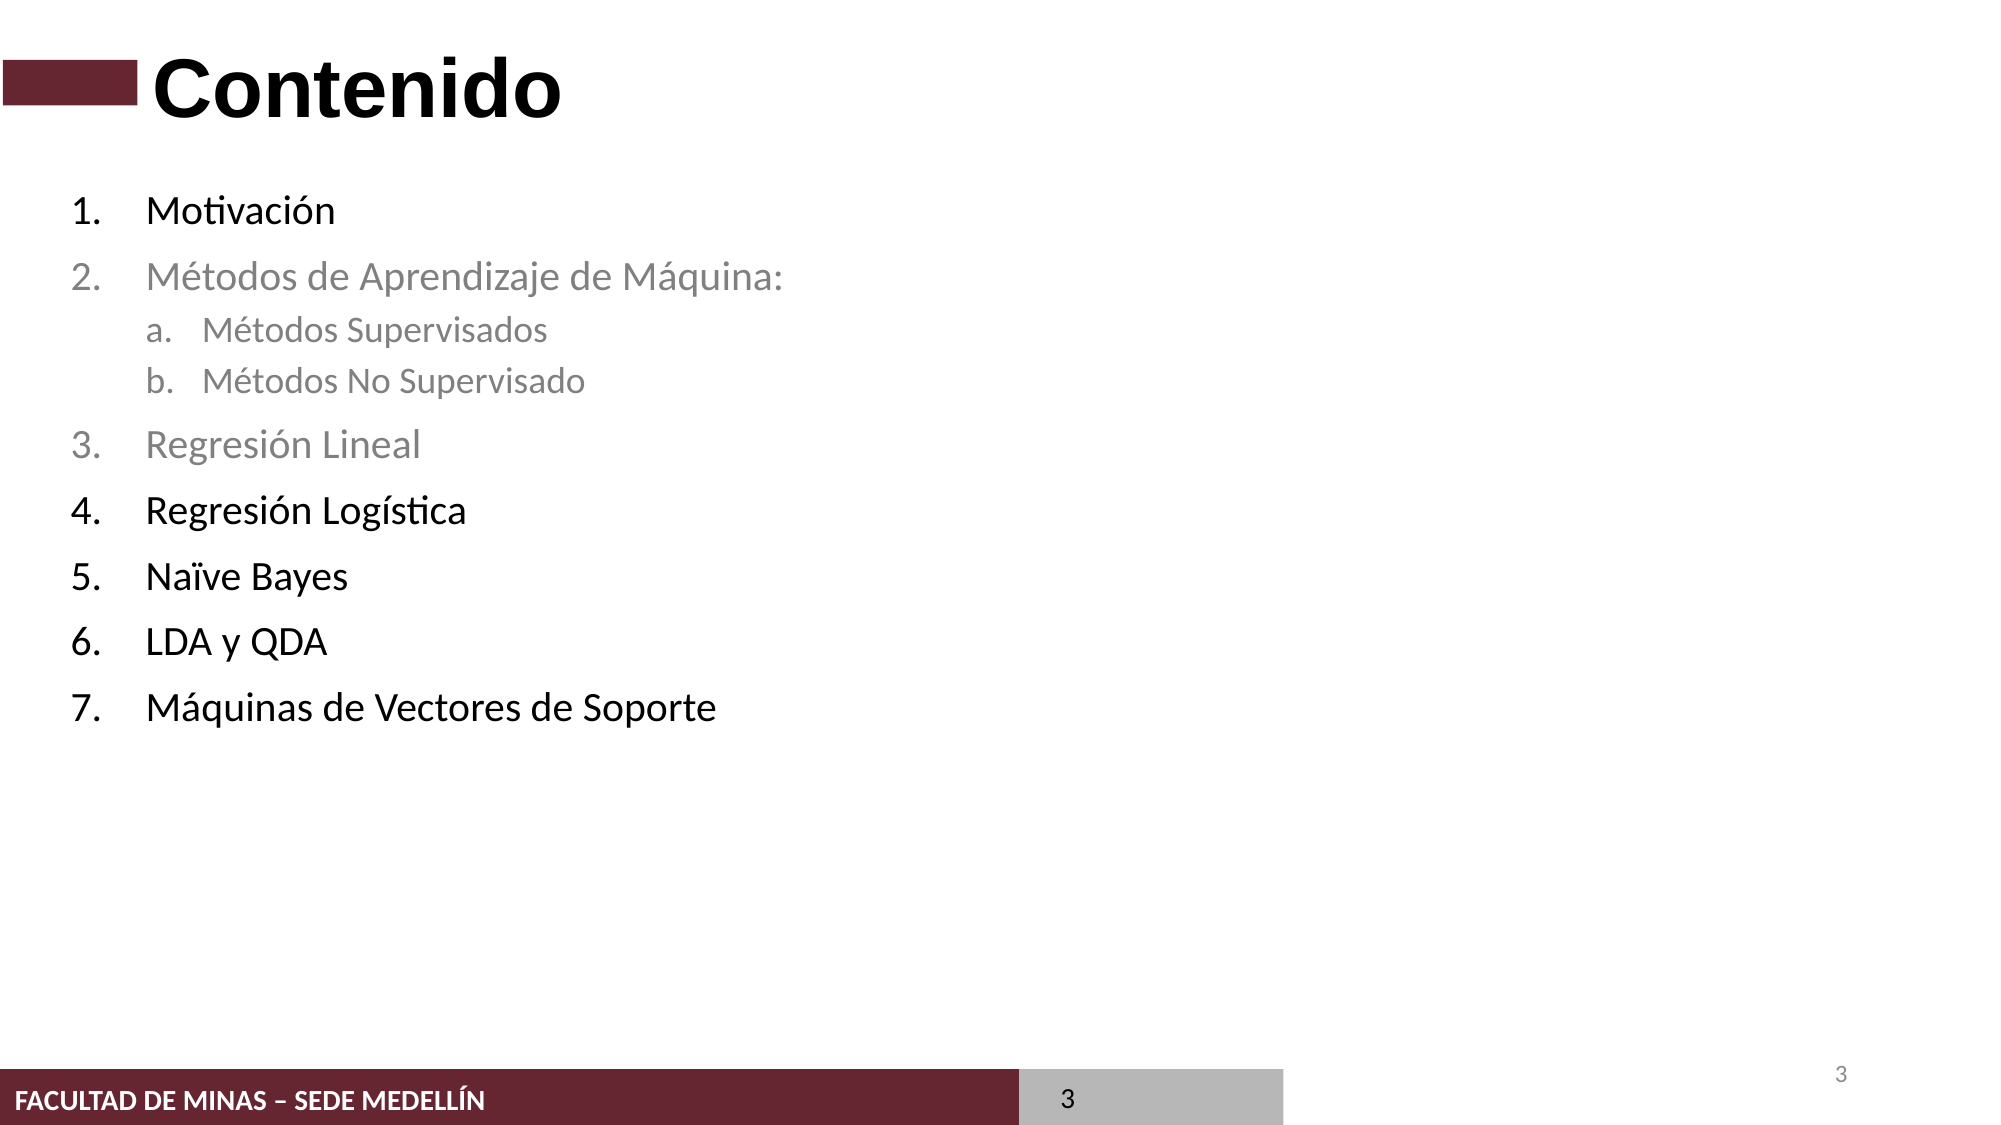

# Contenido
Motivación
Métodos de Aprendizaje de Máquina:
Métodos Supervisados
Métodos No Supervisado
Regresión Lineal
Regresión Logística
Naïve Bayes
LDA y QDA
Máquinas de Vectores de Soporte
3